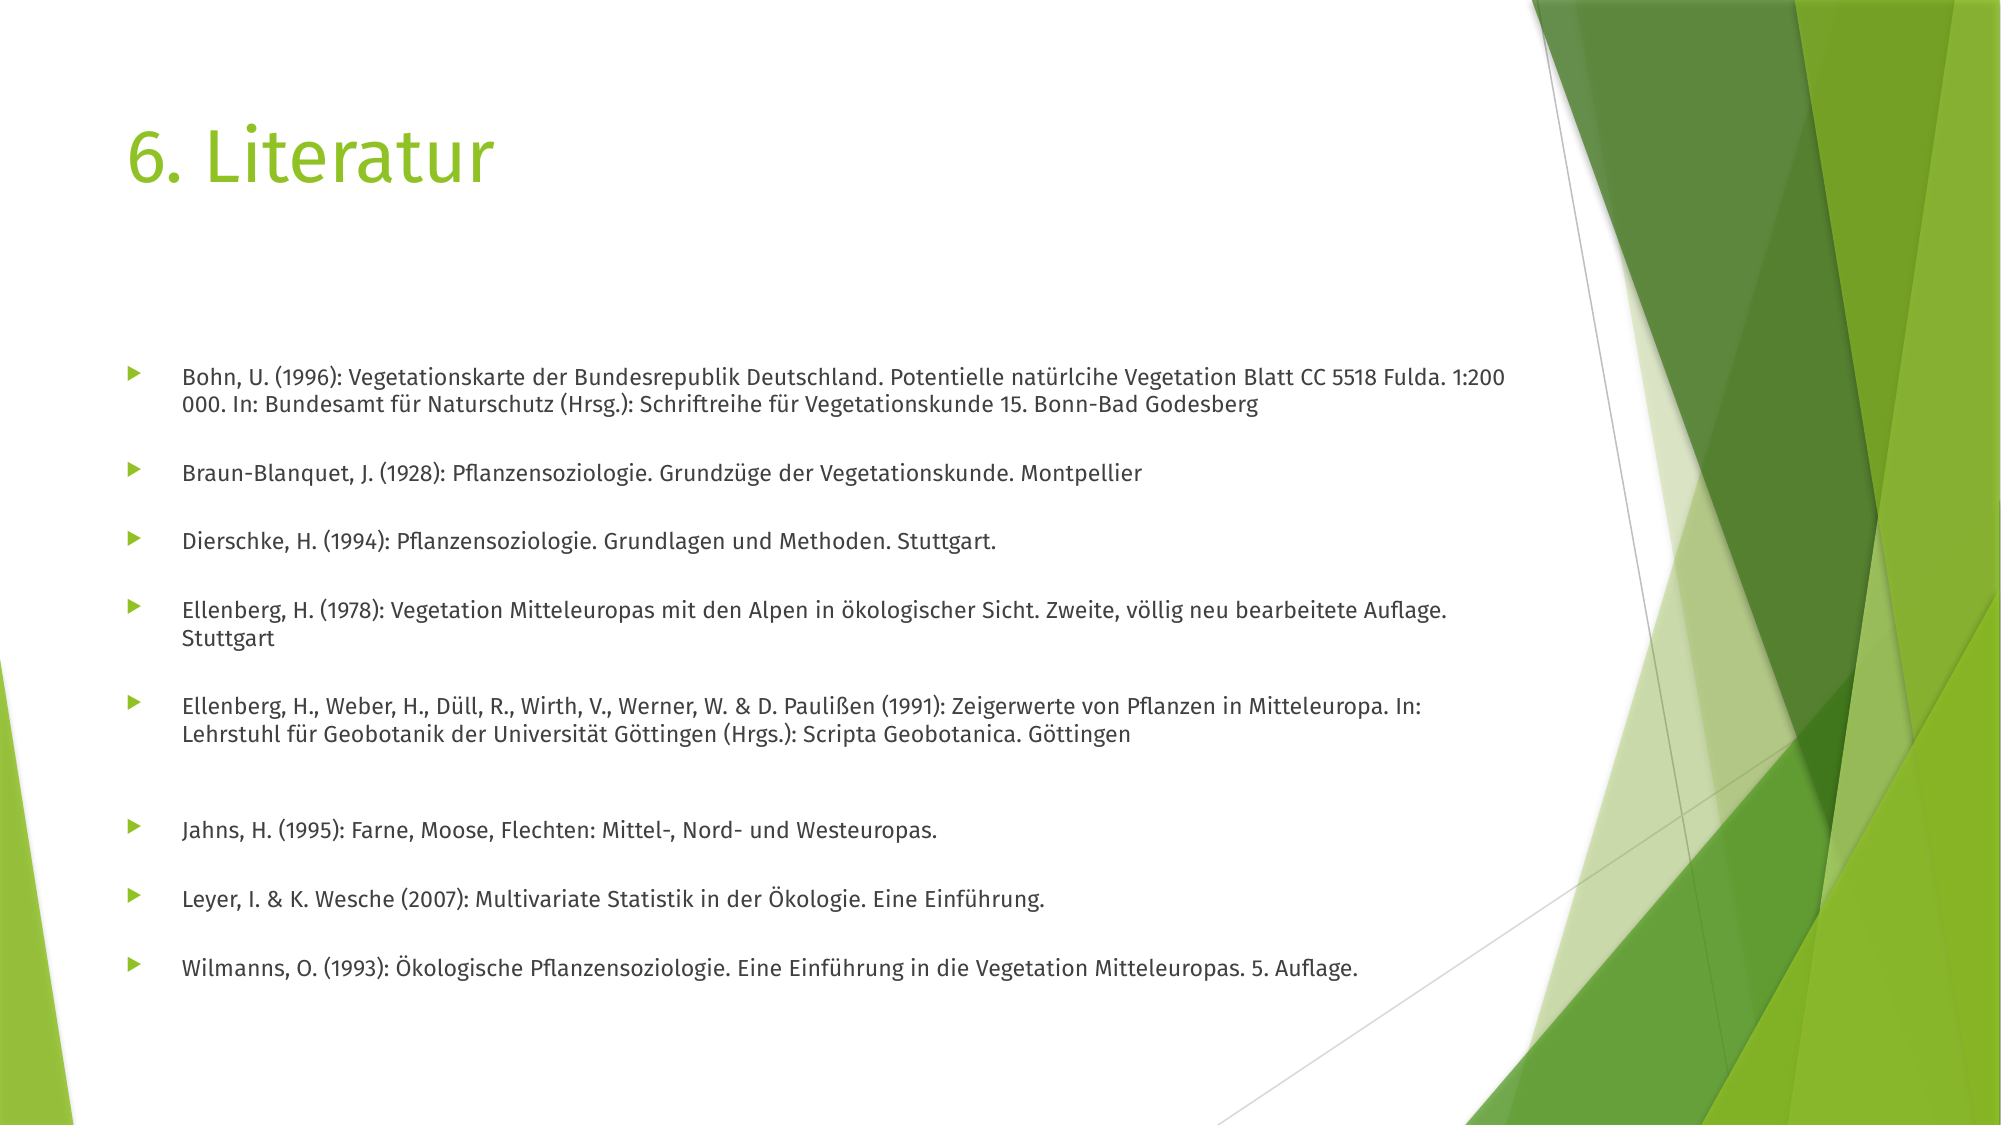

# 6. Literatur
Bohn, U. (1996): Vegetationskarte der Bundesrepublik Deutschland. Potentielle natürlcihe Vegetation Blatt CC 5518 Fulda. 1:200 000. In: Bundesamt für Naturschutz (Hrsg.): Schriftreihe für Vegetationskunde 15. Bonn-Bad Godesberg
Braun-Blanquet, J. (1928): Pflanzensoziologie. Grundzüge der Vegetationskunde. Montpellier
Dierschke, H. (1994): Pflanzensoziologie. Grundlagen und Methoden. Stuttgart.
Ellenberg, H. (1978): Vegetation Mitteleuropas mit den Alpen in ökologischer Sicht. Zweite, völlig neu bearbeitete Auflage. Stuttgart
Ellenberg, H., Weber, H., Düll, R., Wirth, V., Werner, W. & D. Paulißen (1991): Zeigerwerte von Pflanzen in Mitteleuropa. In: Lehrstuhl für Geobotanik der Universität Göttingen (Hrgs.): Scripta Geobotanica. Göttingen
Jahns, H. (1995): Farne, Moose, Flechten: Mittel-, Nord- und Westeuropas.
Leyer, I. & K. Wesche (2007): Multivariate Statistik in der Ökologie. Eine Einführung.
Wilmanns, O. (1993): Ökologische Pflanzensoziologie. Eine Einführung in die Vegetation Mitteleuropas. 5. Auflage.